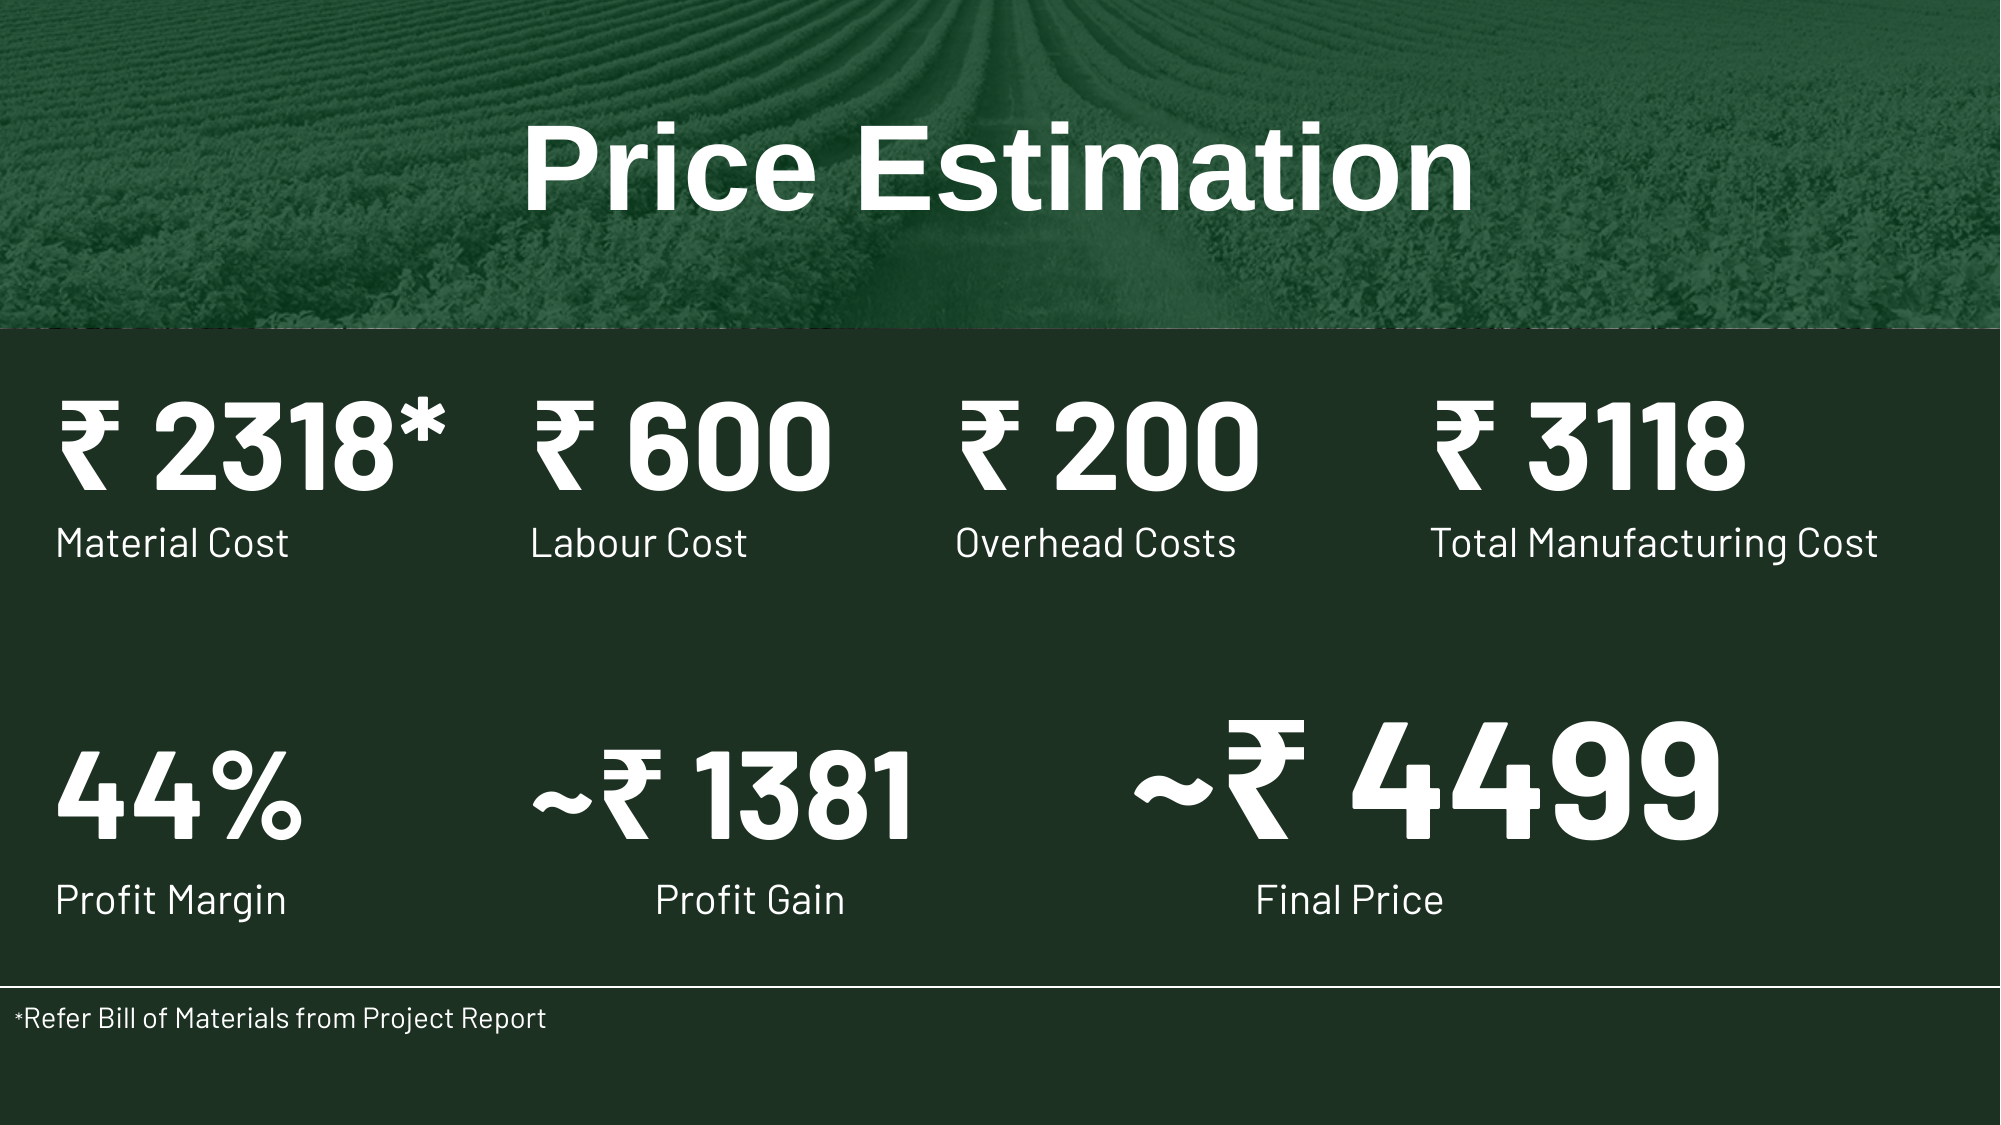

Price Estimation
₹ 2318*  	 ₹ 600 	₹ 200	 ₹ 3118
Material Cost		   Labour Cost		Overhead Costs		   Total Manufacturing Cost
44% 	 	 ~₹ 1381		 ~₹ 4499
Profit Margin			Profit Gain			Final Price
*Refer Bill of Materials from Project Report